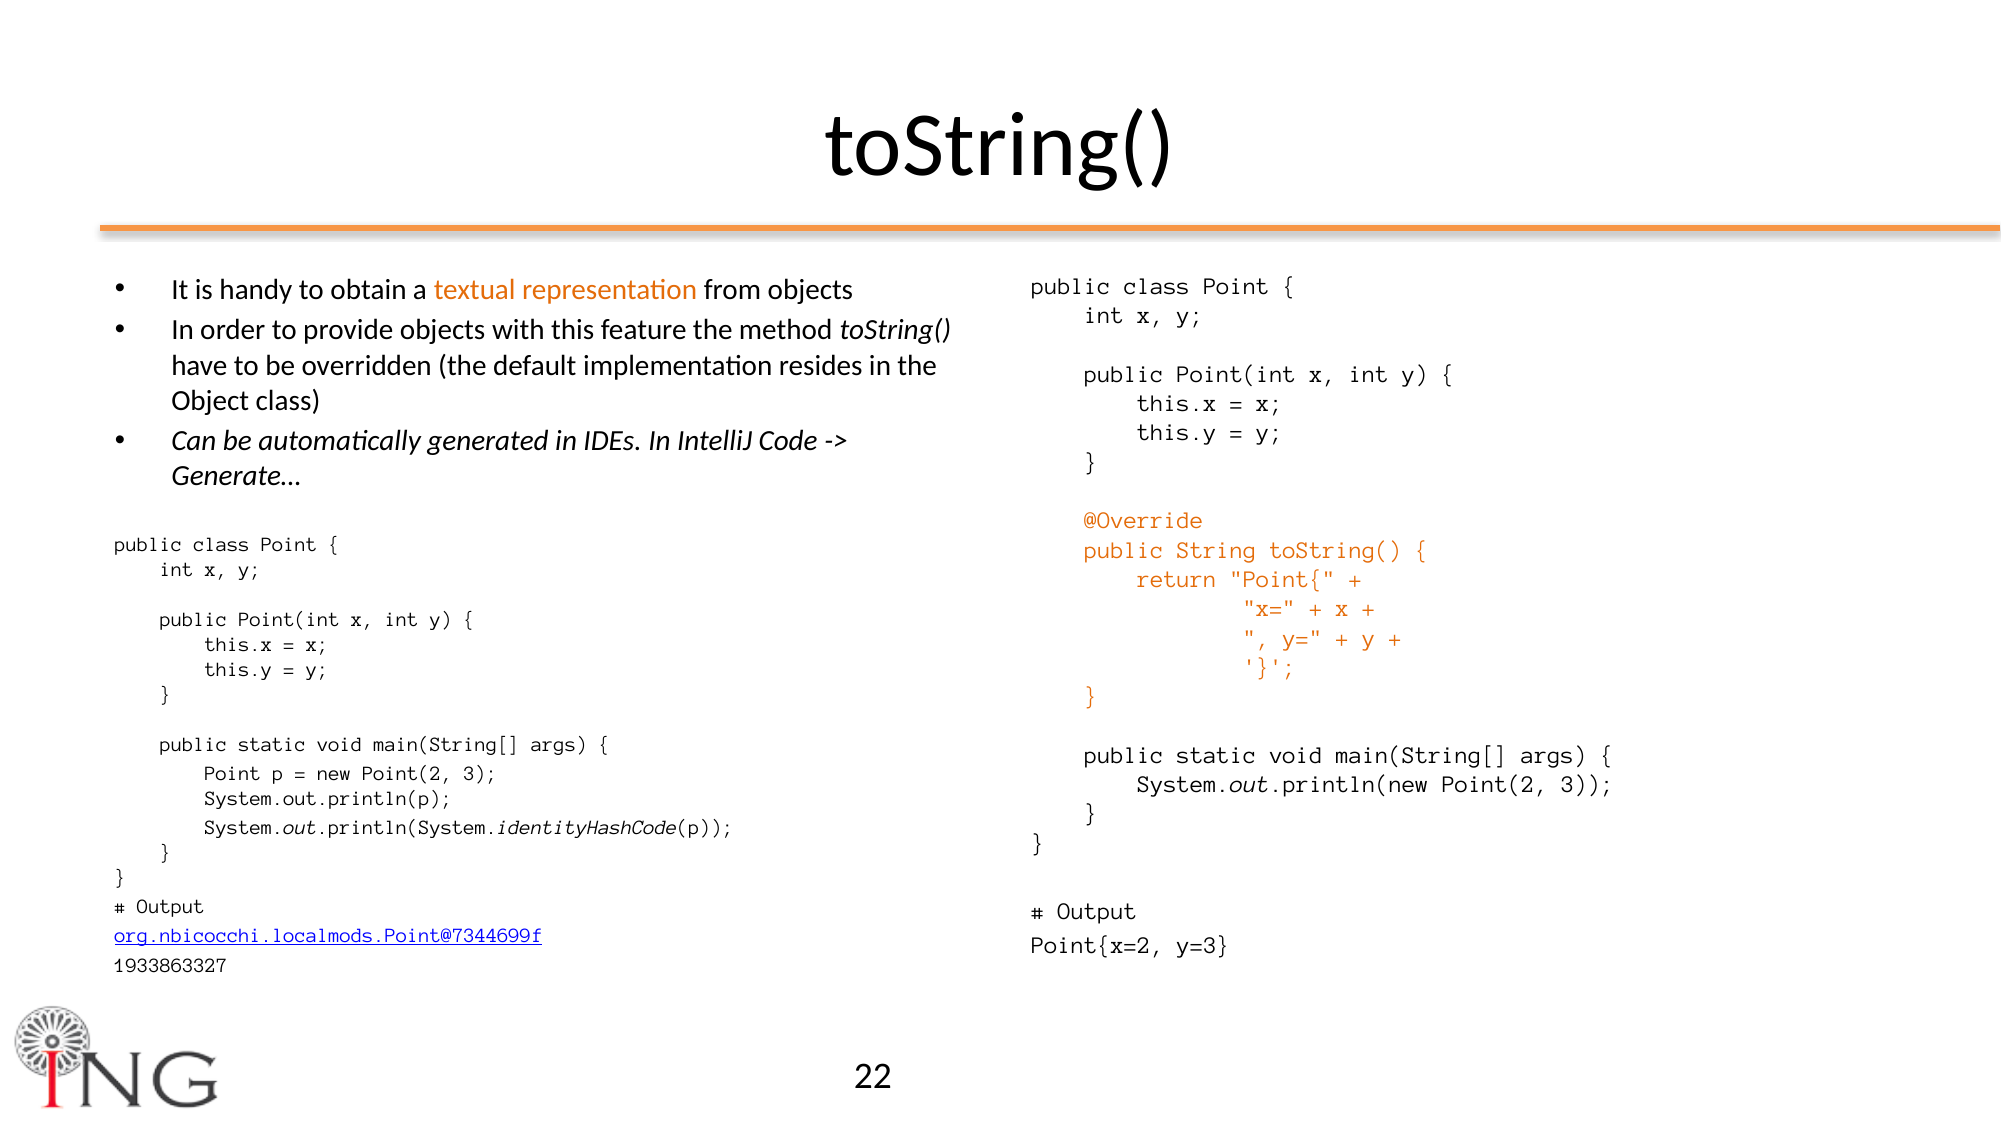

# toString()
It is handy to obtain a textual representation from objects
In order to provide objects with this feature the method toString() have to be overridden (the default implementation resides in the Object class)
Can be automatically generated in IDEs. In IntelliJ Code -> Generate…

public class Point {
    int x, y;
    public Point(int x, int y) {
        this.x = x;
        this.y = y;
    }
    public static void main(String[] args) {
        Point p = new Point(2, 3);
        System.out.println(p);
        System.out.println(System.identityHashCode(p));
    }
}
# Output
org.nbicocchi.localmods.Point@7344699f
1933863327

public class Point {
    int x, y;
    public Point(int x, int y) {
        this.x = x;
        this.y = y;
    }
    @Override
    public String toString() {
        return "Point{" +
                "x=" + x +
                ", y=" + y +
                '}';
    }
    public static void main(String[] args) {
        System.out.println(new Point(2, 3));
    }
}

# Output
Point{x=2, y=3}

22